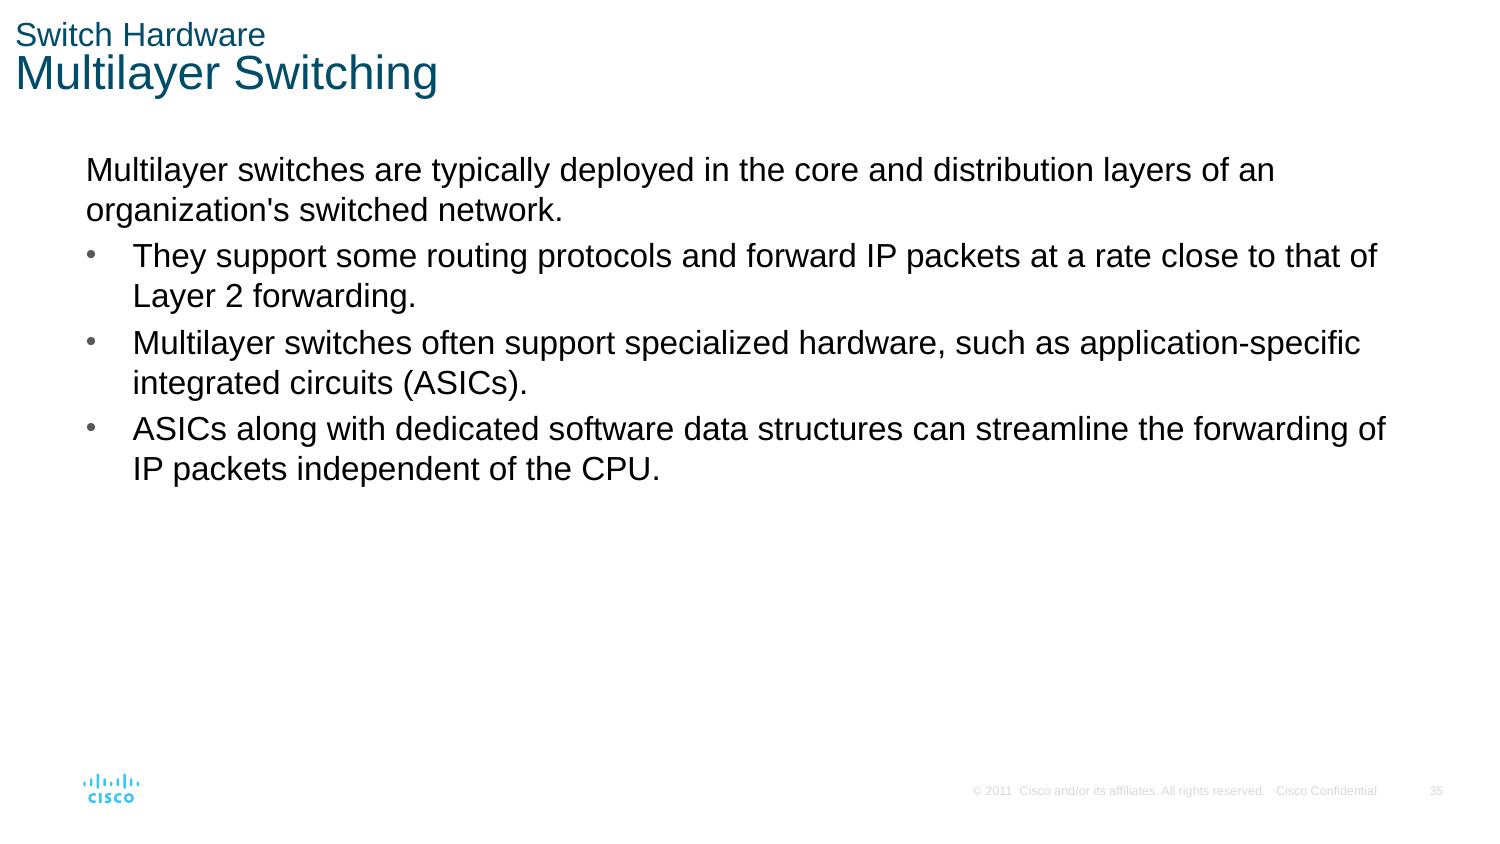

# Switch Hardware Multilayer Switching
Multilayer switches are typically deployed in the core and distribution layers of an organization's switched network.
They support some routing protocols and forward IP packets at a rate close to that of Layer 2 forwarding.
Multilayer switches often support specialized hardware, such as application-specific integrated circuits (ASICs).
ASICs along with dedicated software data structures can streamline the forwarding of IP packets independent of the CPU.